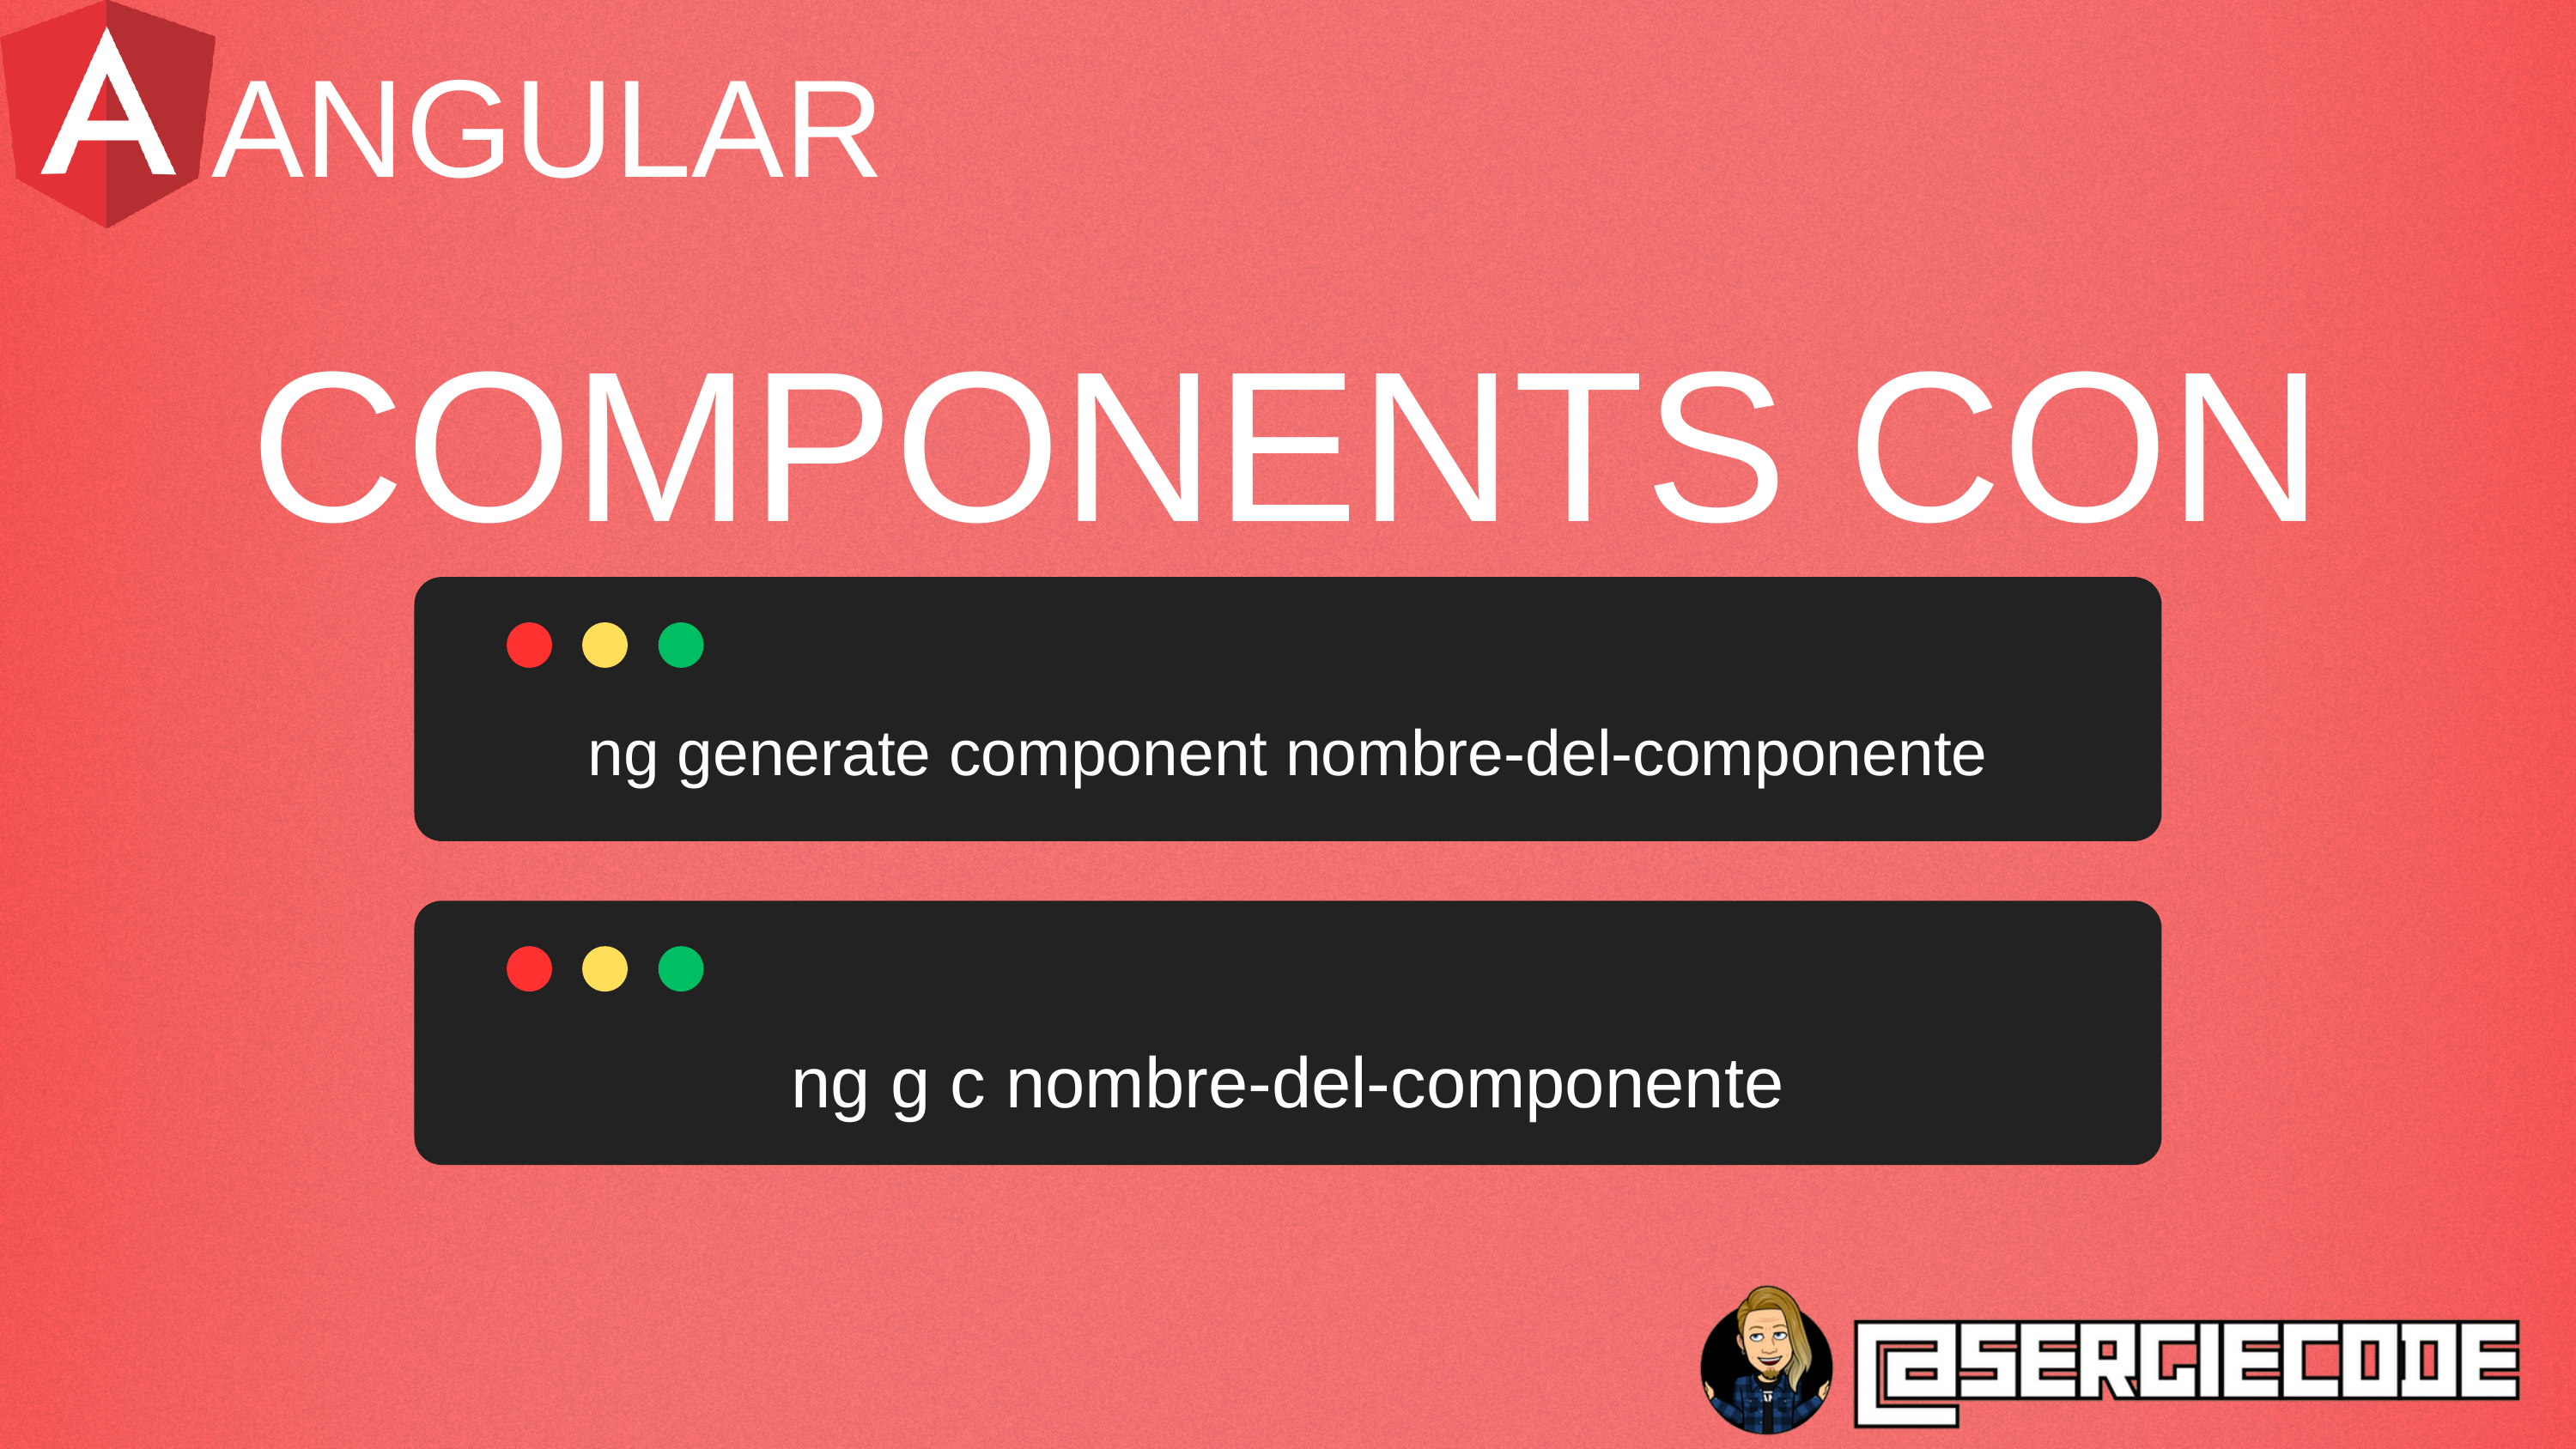

ANGULAR
COMPONENTS CON CLI:

ng generate component nombre-del-componente

ng g c nombre-del-componente